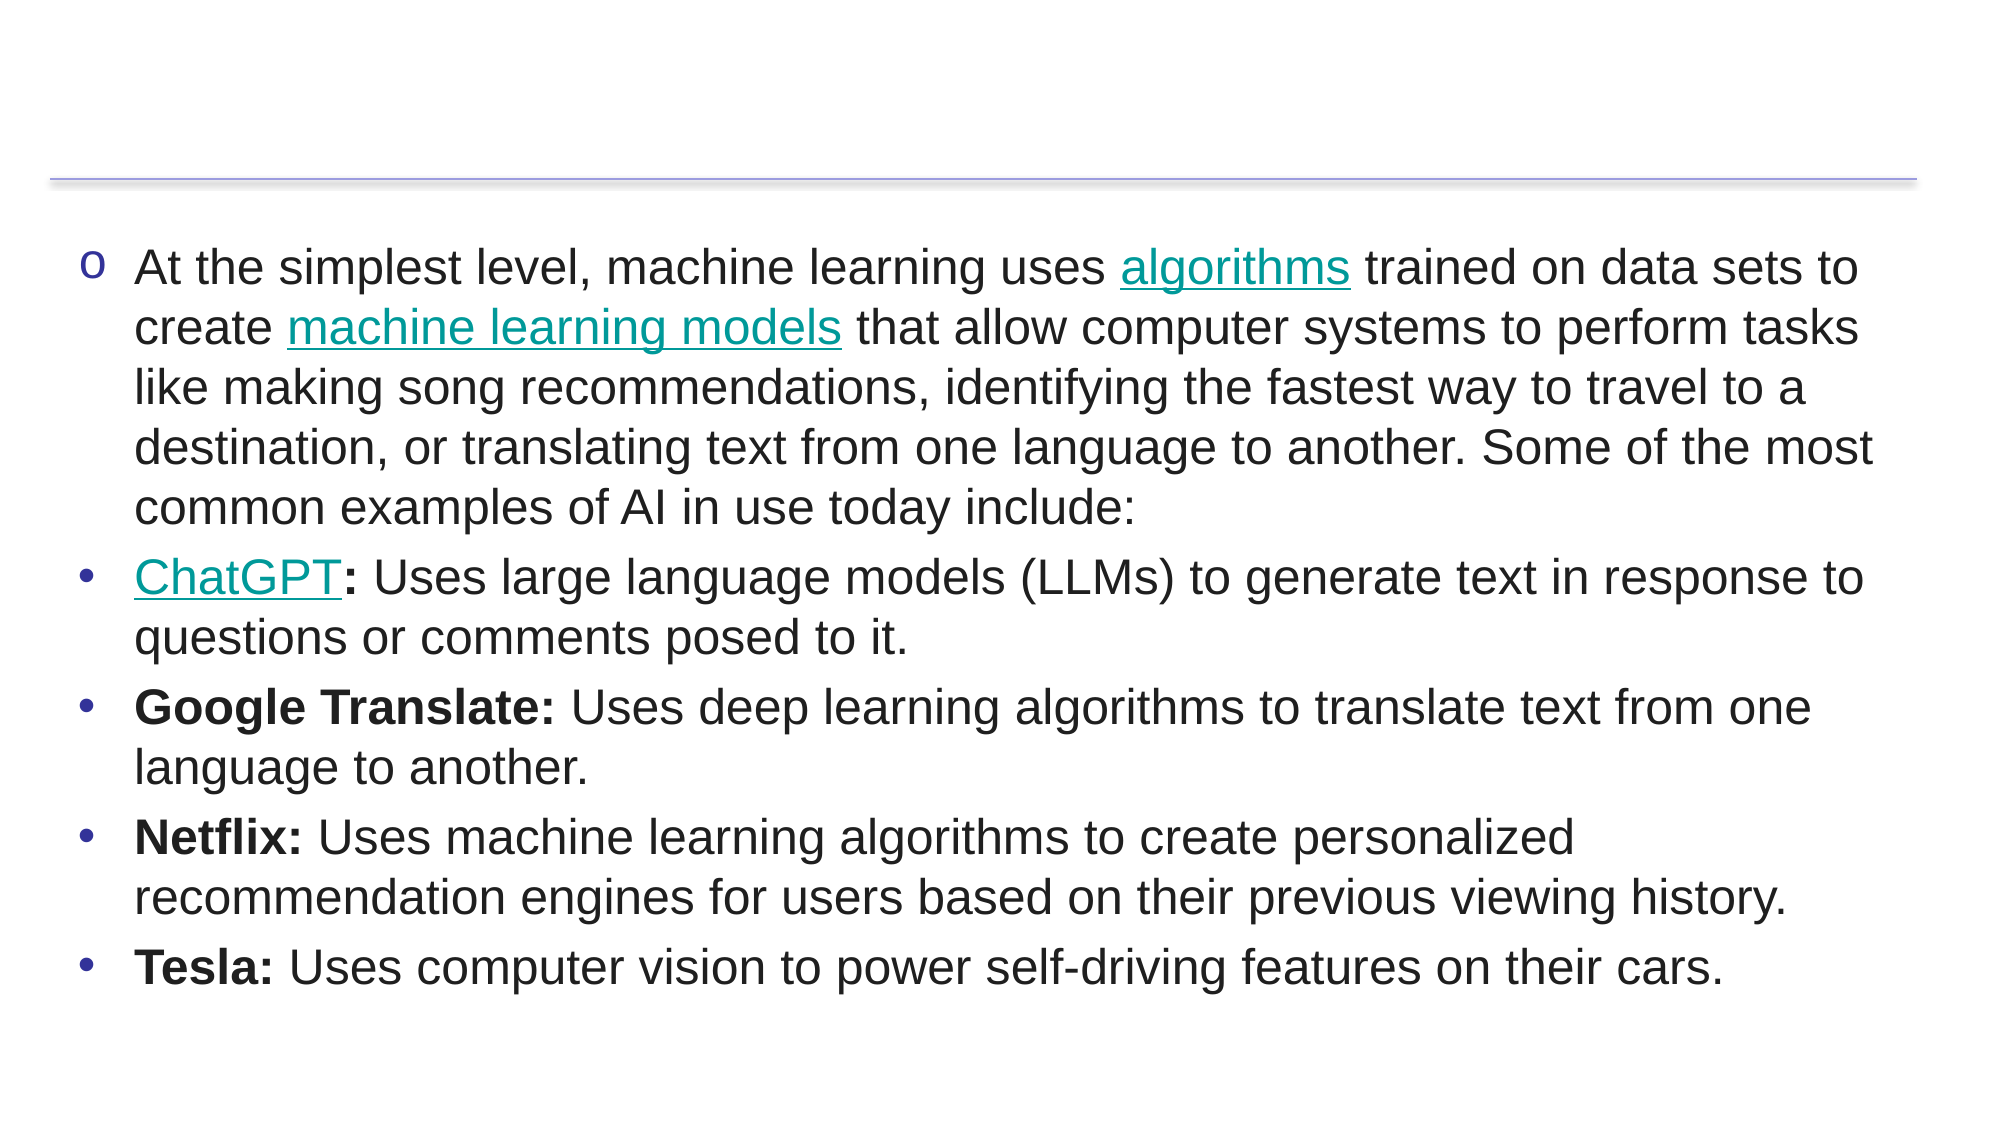

#
At the simplest level, machine learning uses algorithms trained on data sets to create machine learning models that allow computer systems to perform tasks like making song recommendations, identifying the fastest way to travel to a destination, or translating text from one language to another. Some of the most common examples of AI in use today include:
ChatGPT: Uses large language models (LLMs) to generate text in response to questions or comments posed to it.
Google Translate: Uses deep learning algorithms to translate text from one language to another.
Netflix: Uses machine learning algorithms to create personalized recommendation engines for users based on their previous viewing history.
Tesla: Uses computer vision to power self-driving features on their cars.